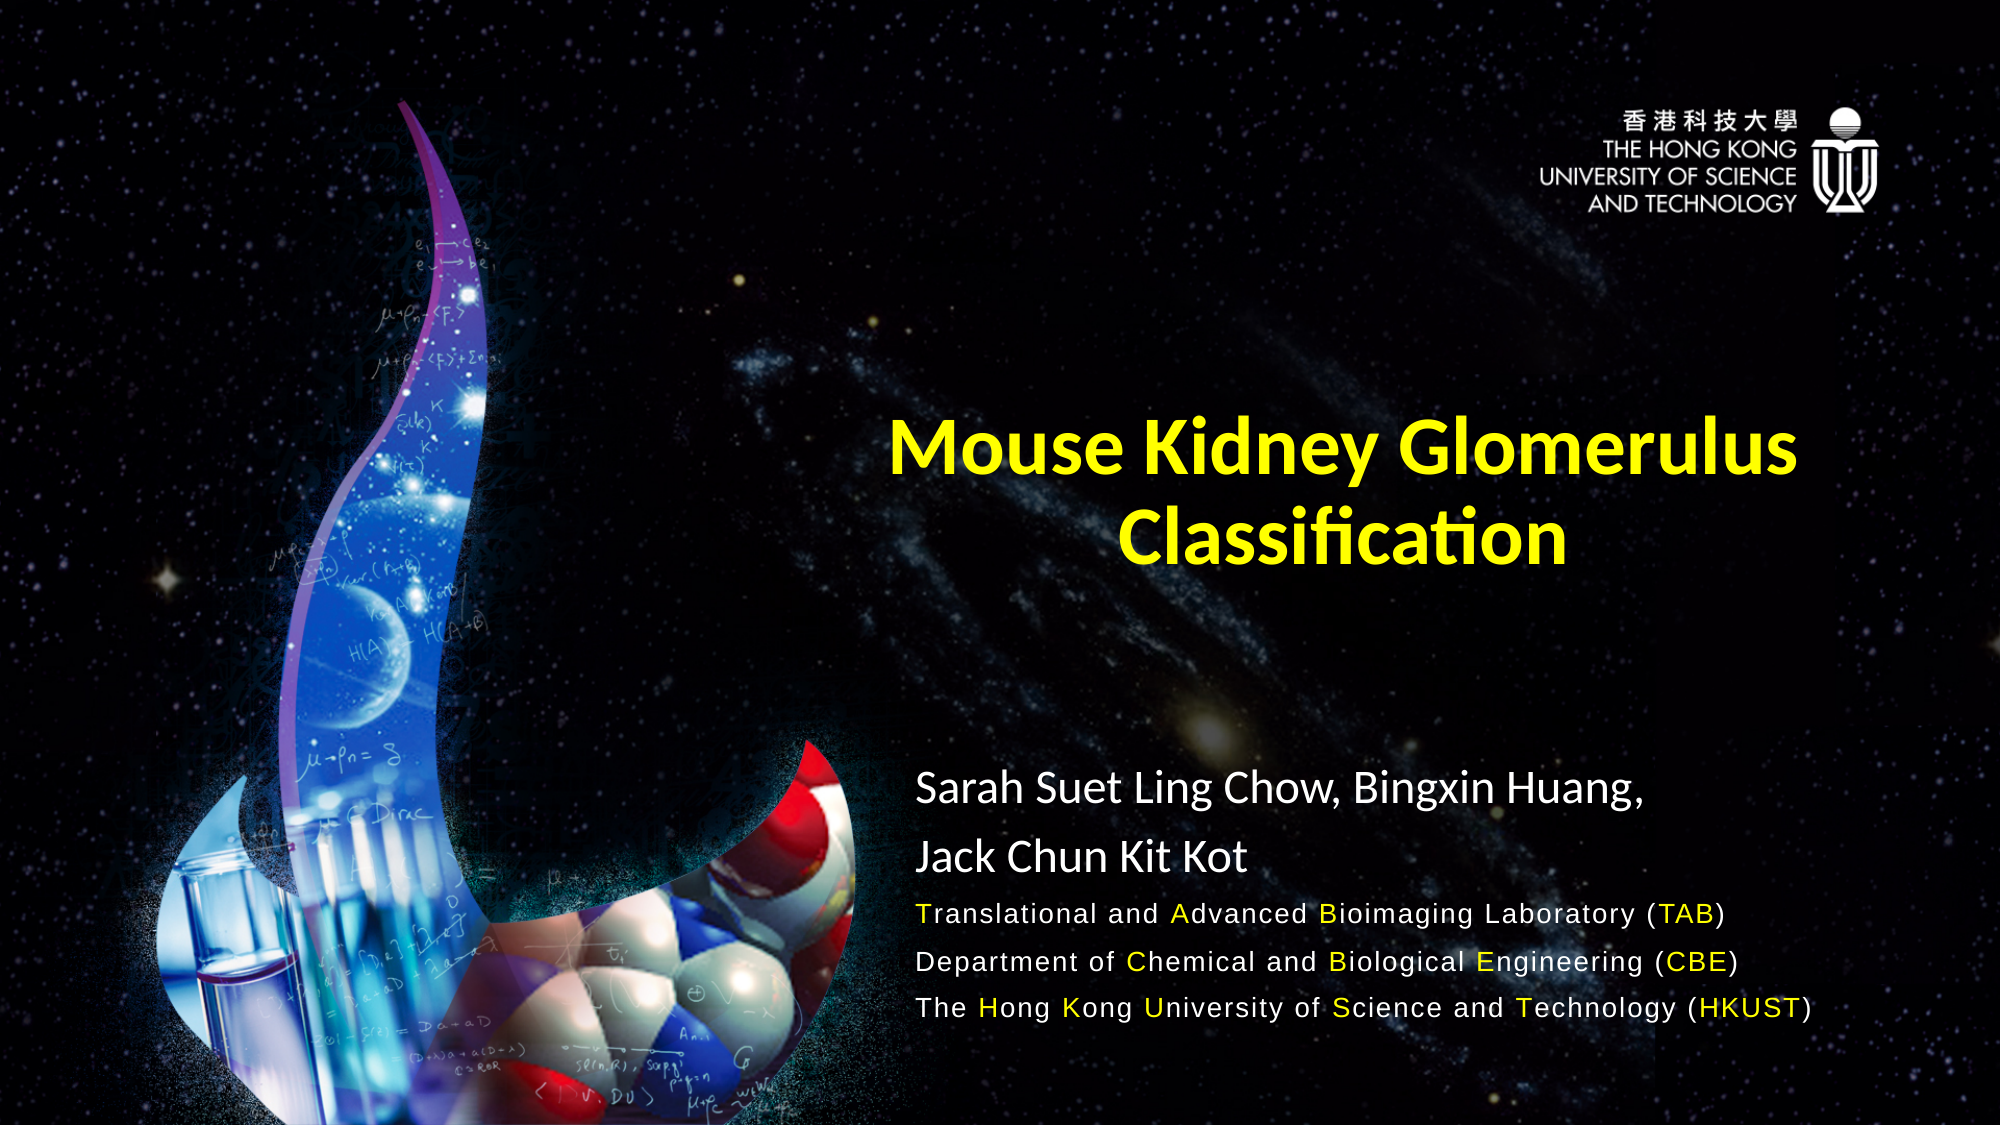

Mouse Kidney Glomerulus Classification
Sarah Suet Ling Chow, Bingxin Huang,
Jack Chun Kit Kot
Translational and Advanced Bioimaging Laboratory (TAB)
Department of Chemical and Biological Engineering (CBE)
The Hong Kong University of Science and Technology (HKUST)